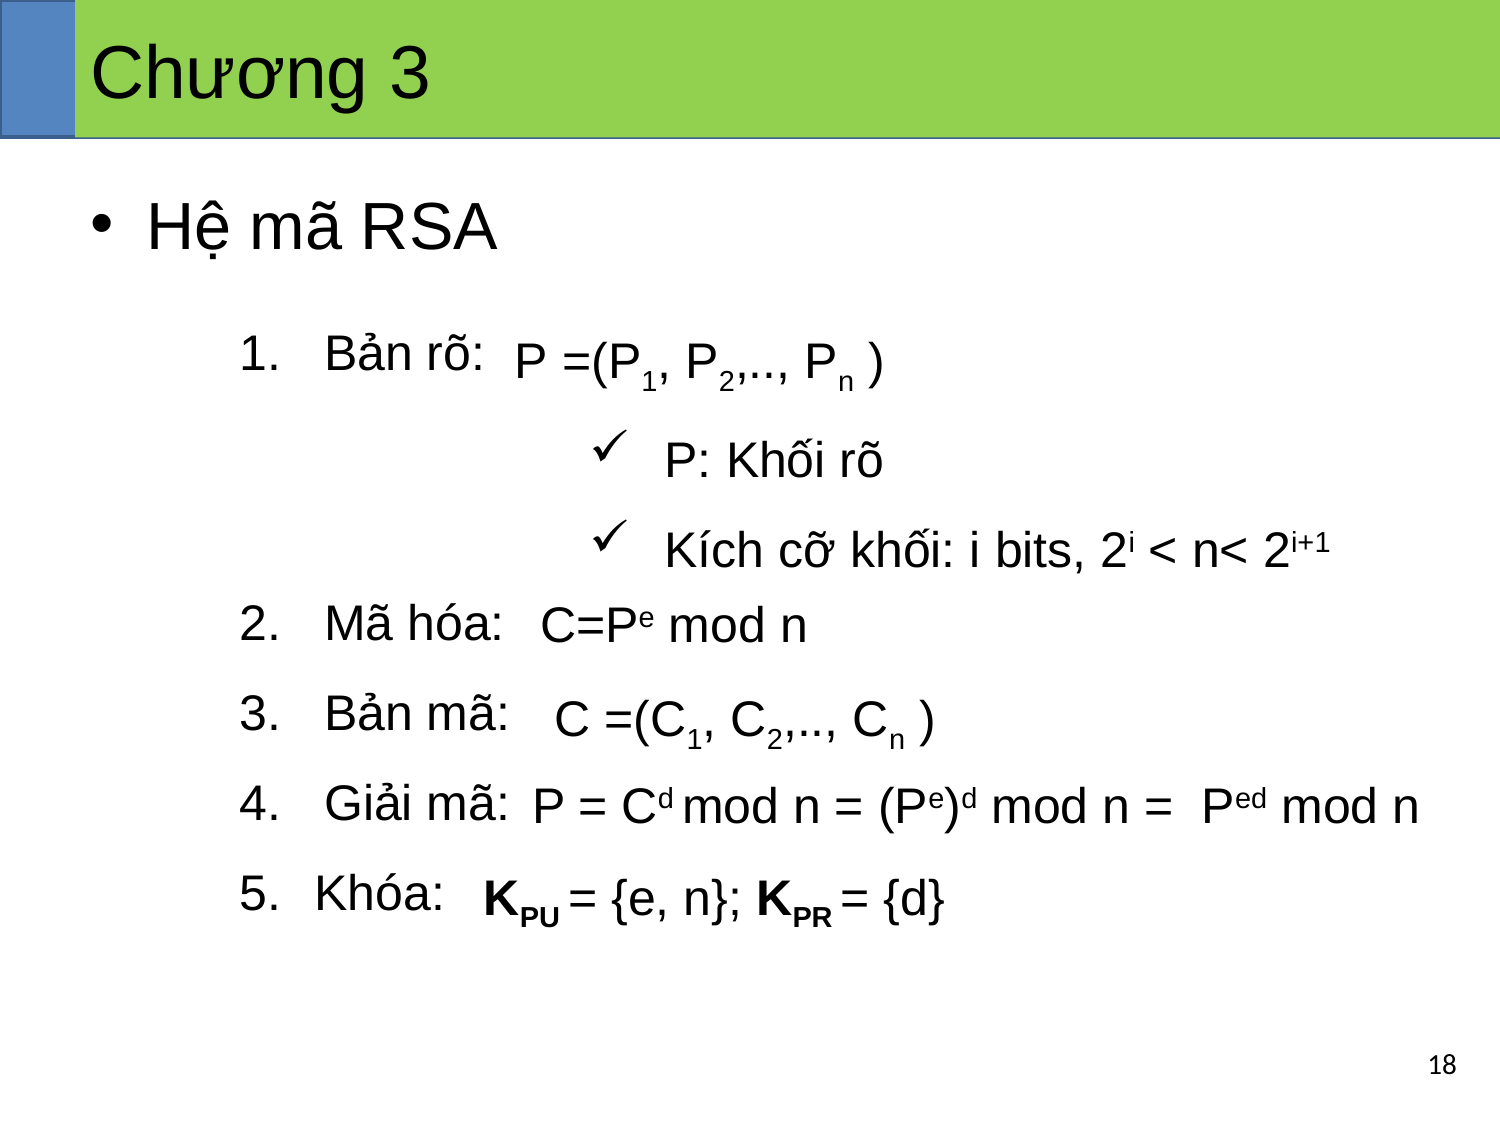

# Chương 3
Hệ mã RSA

Bản rõ:

Mã hóa:
Bản mã:
Giải mã:
Khóa:
P =(P1, P2,.., Pn )
P: Khối rõ
Kích cỡ khối: i bits, 2i < n< 2i+1
C=Pe mod n
C =(C1, C2,.., Cn )
P = Cd mod n = (Pe)d mod n =  Ped mod n
KPU = {e, n}; KPR = {d}
18